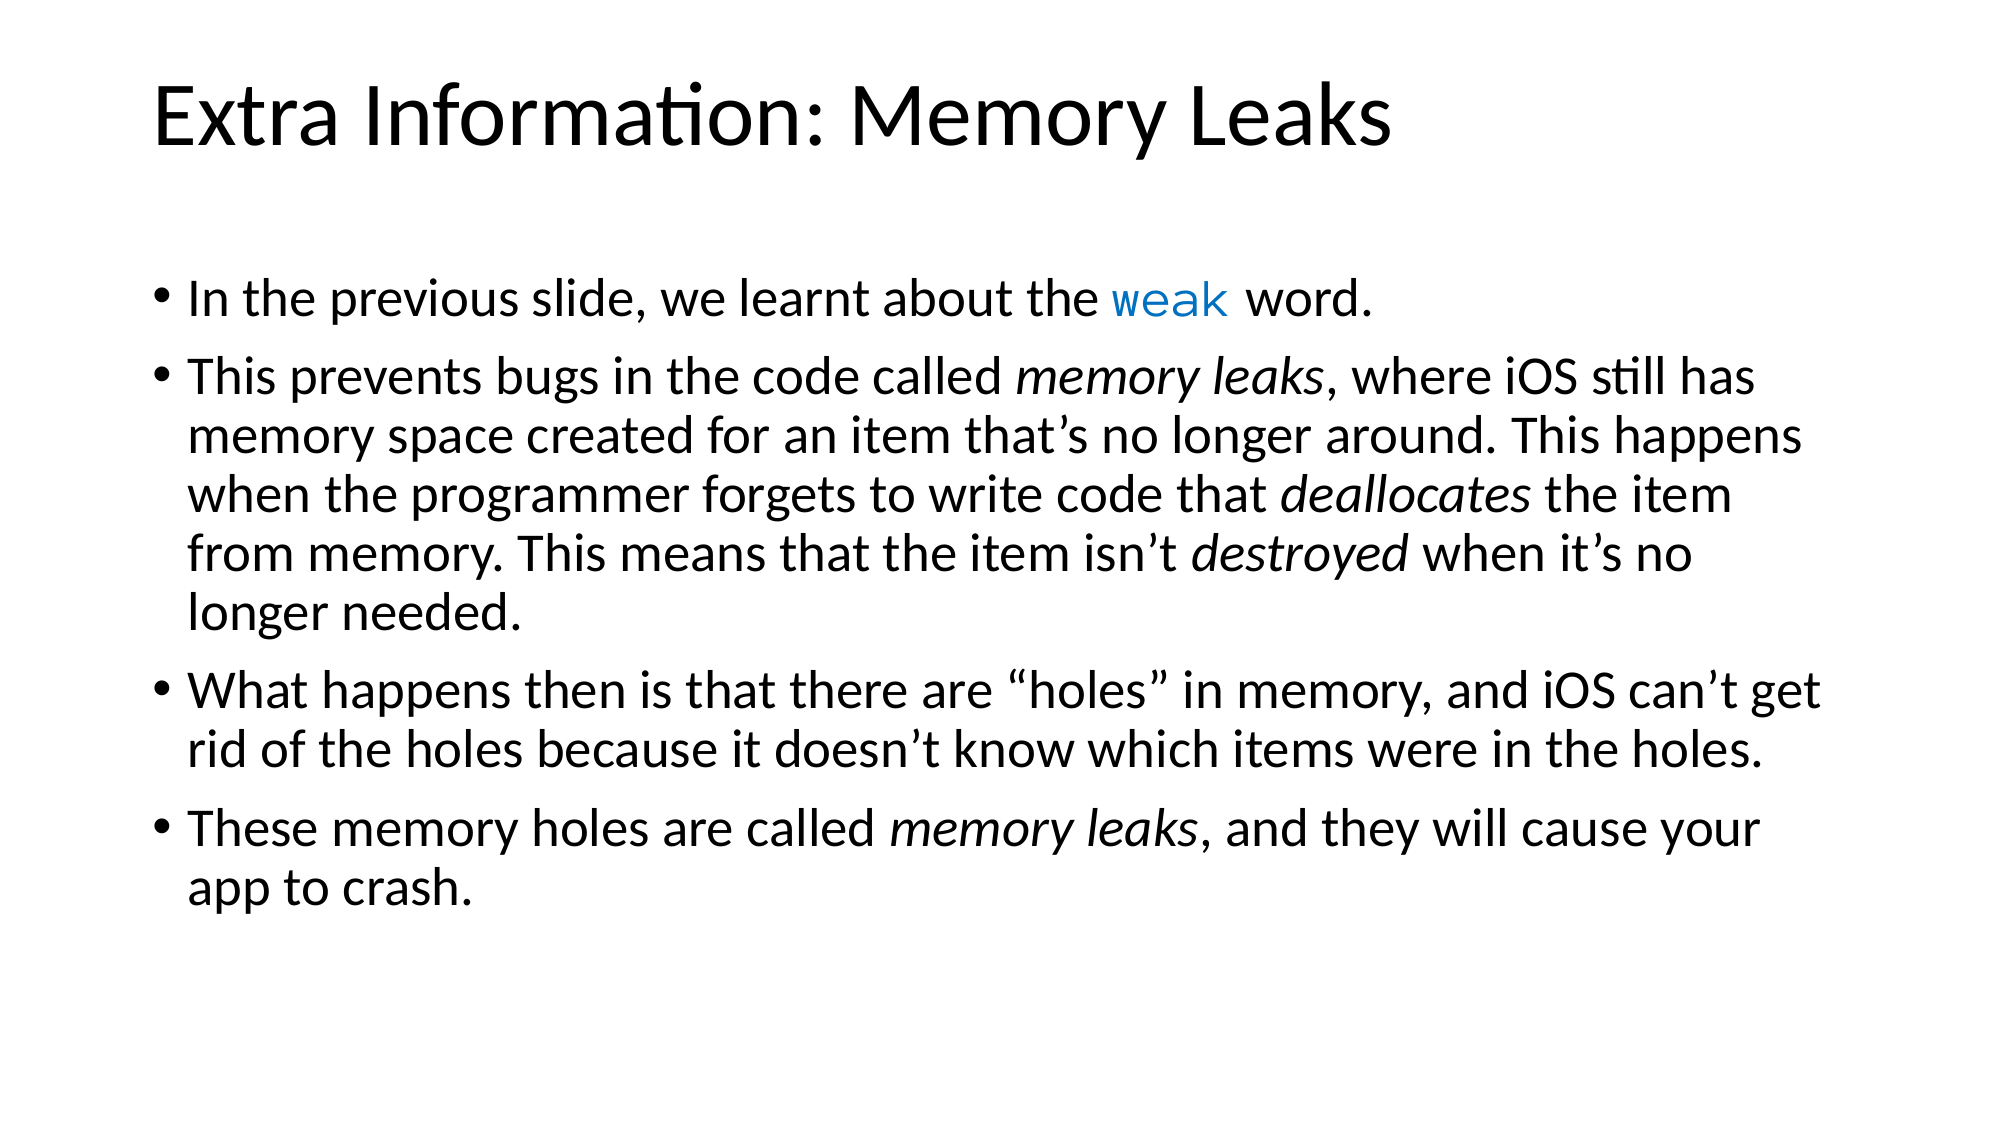

# Extra Information: Memory Leaks
In the previous slide, we learnt about the weak word.
This prevents bugs in the code called memory leaks, where iOS still has memory space created for an item that’s no longer around. This happens when the programmer forgets to write code that deallocates the item from memory. This means that the item isn’t destroyed when it’s no longer needed.
What happens then is that there are “holes” in memory, and iOS can’t get rid of the holes because it doesn’t know which items were in the holes.
These memory holes are called memory leaks, and they will cause your app to crash.